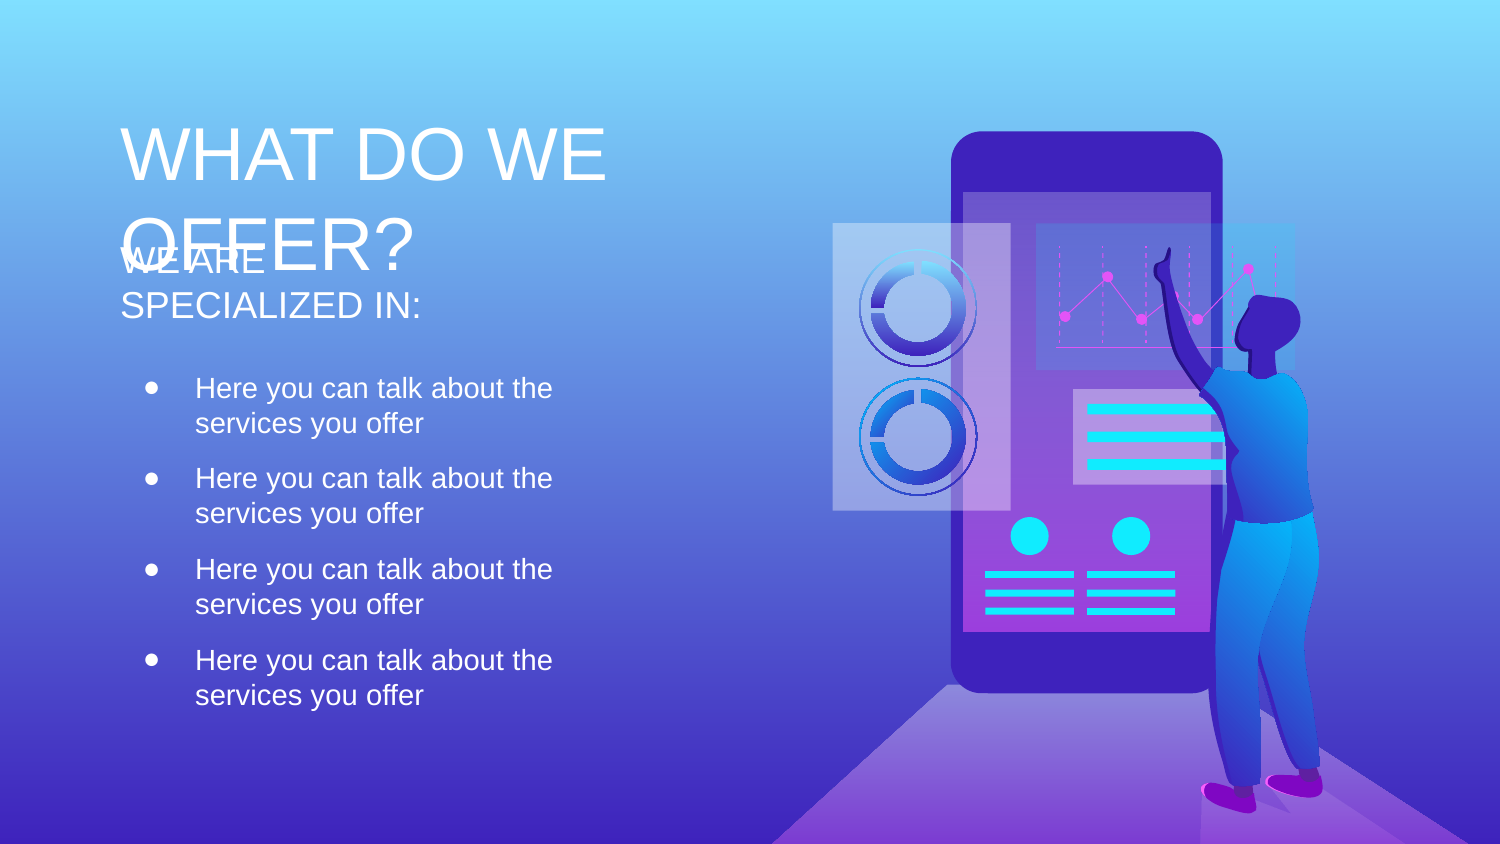

# WHAT DO WE OFFER?

WE ARE SPECIALIZED IN:
Here you can talk about the services you offer
Here you can talk about the services you offer
Here you can talk about the services you offer
Here you can talk about the services you offer